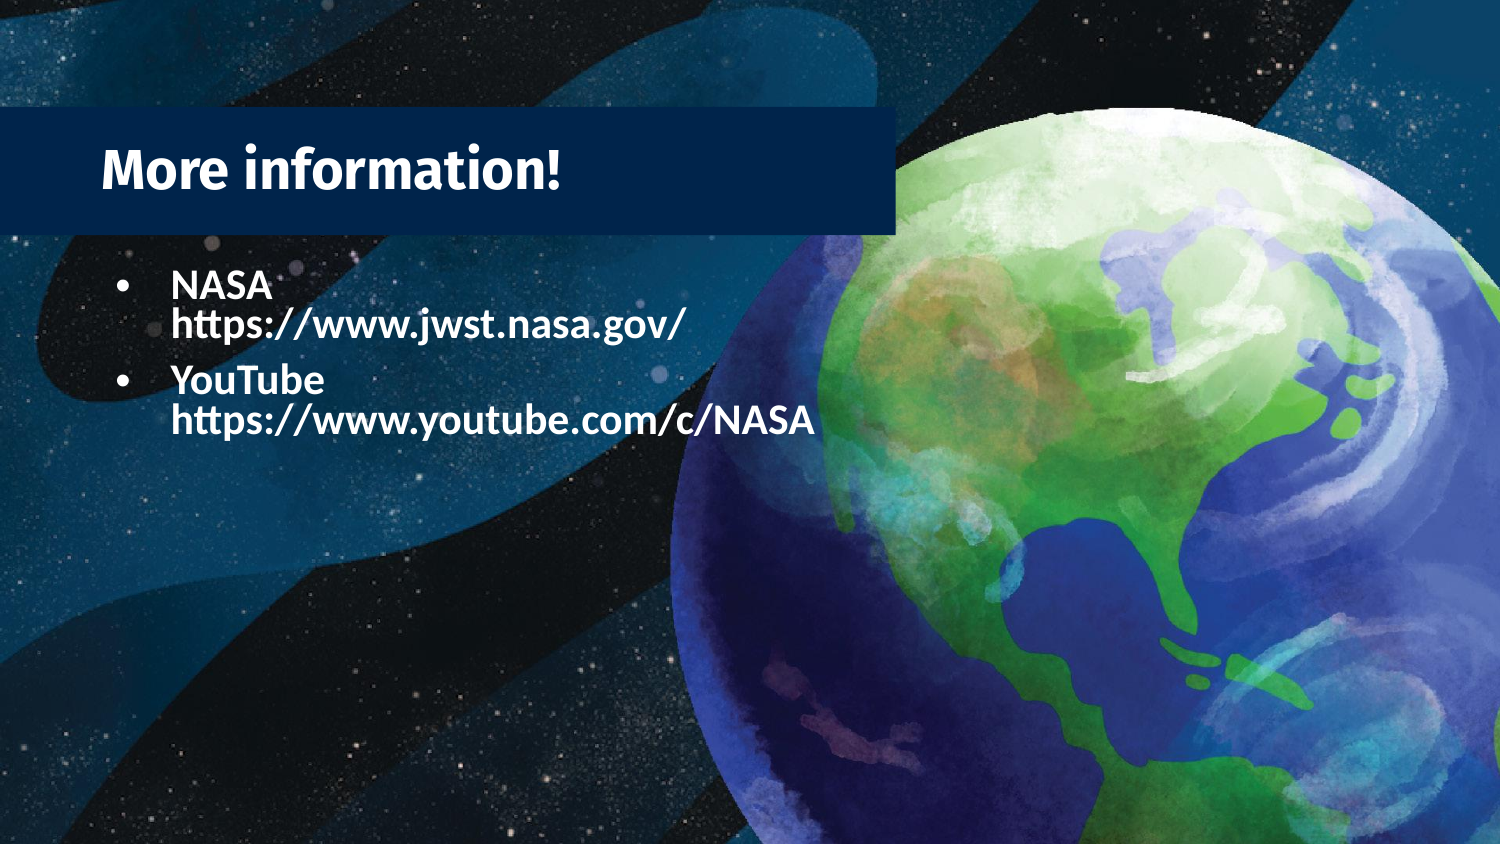

# More information!
NASA
https://www.jwst.nasa.gov/
YouTube
https://www.youtube.com/c/NASA